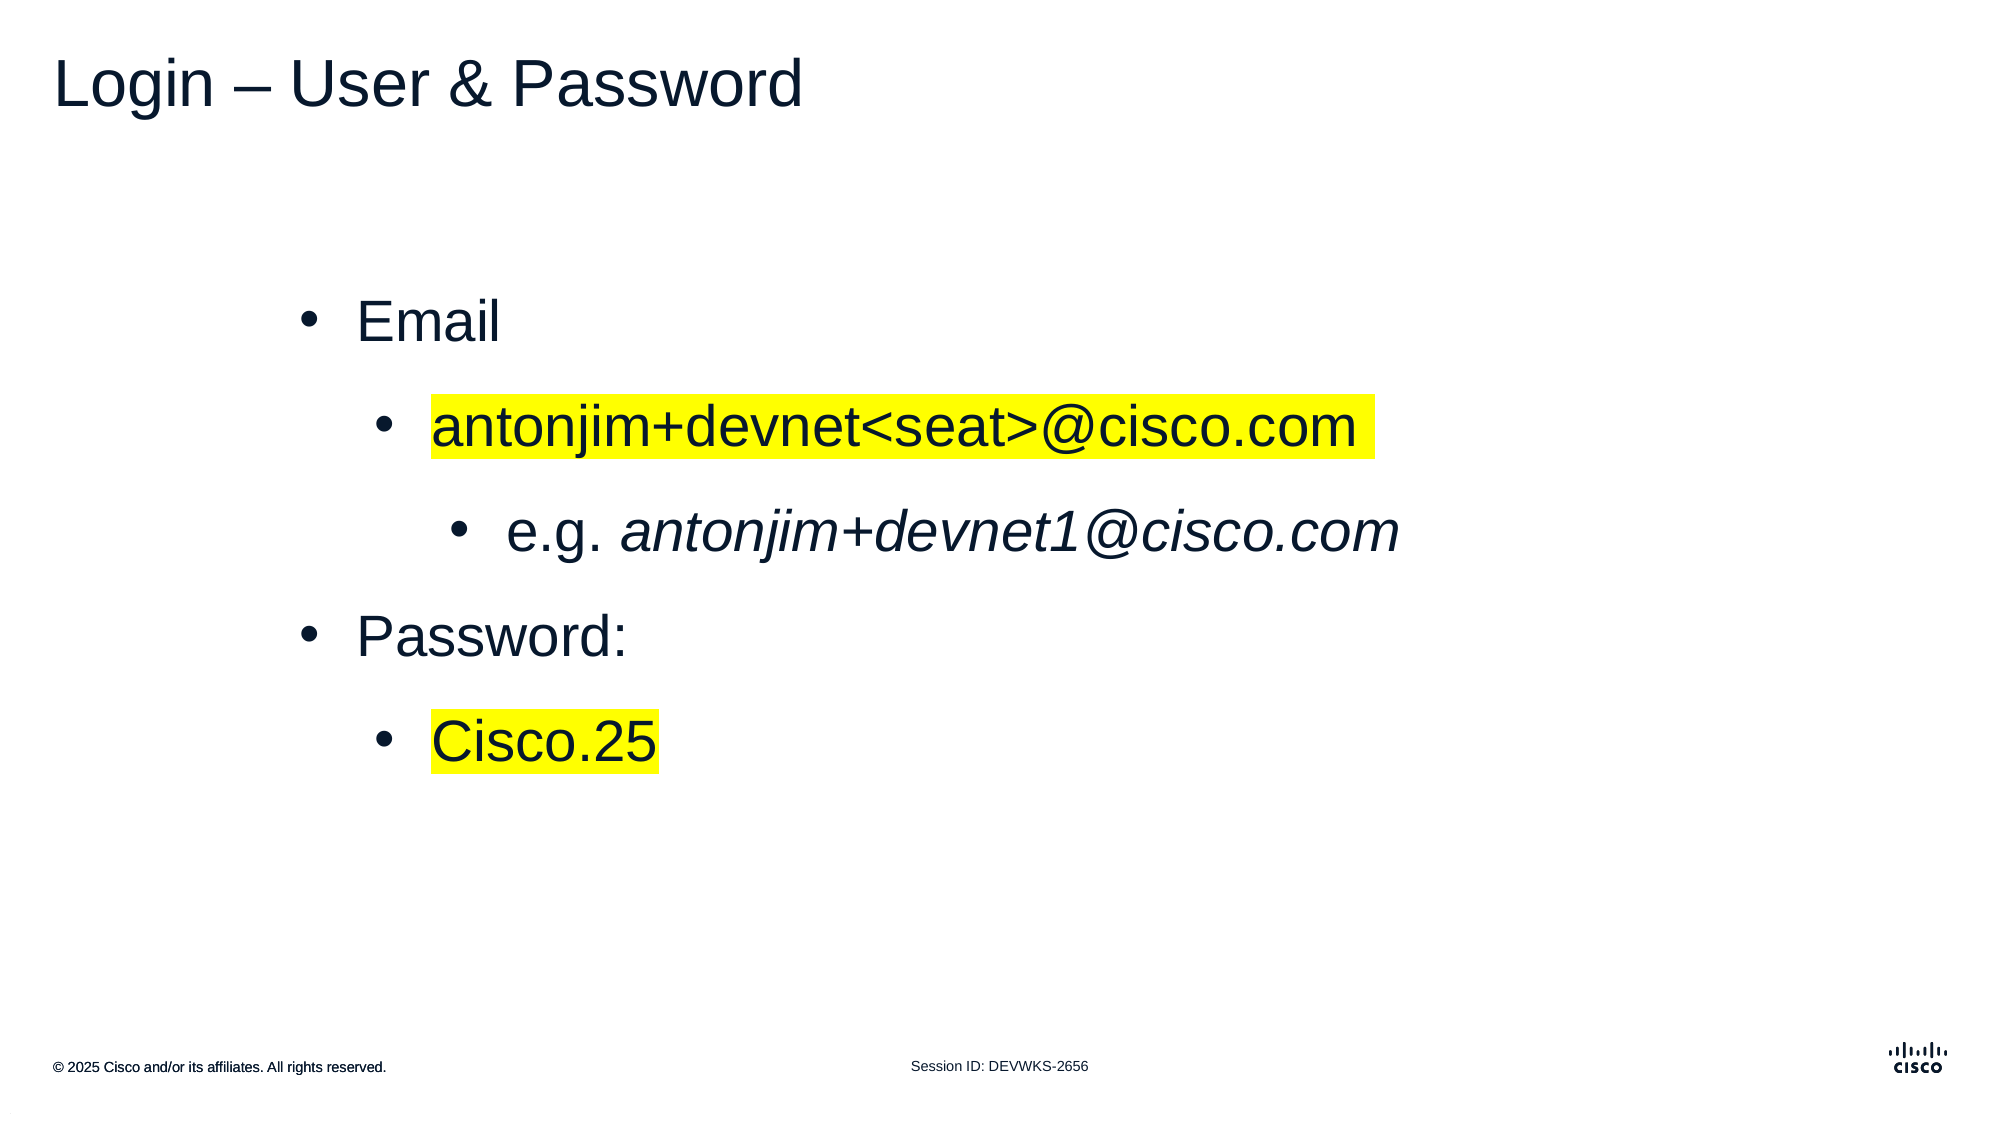

# Login – User & Password
Email
antonjim+devnet<seat>@cisco.com
e.g. antonjim+devnet1@cisco.com
Password:
Cisco.25

Session ID: DEVWKS-2656